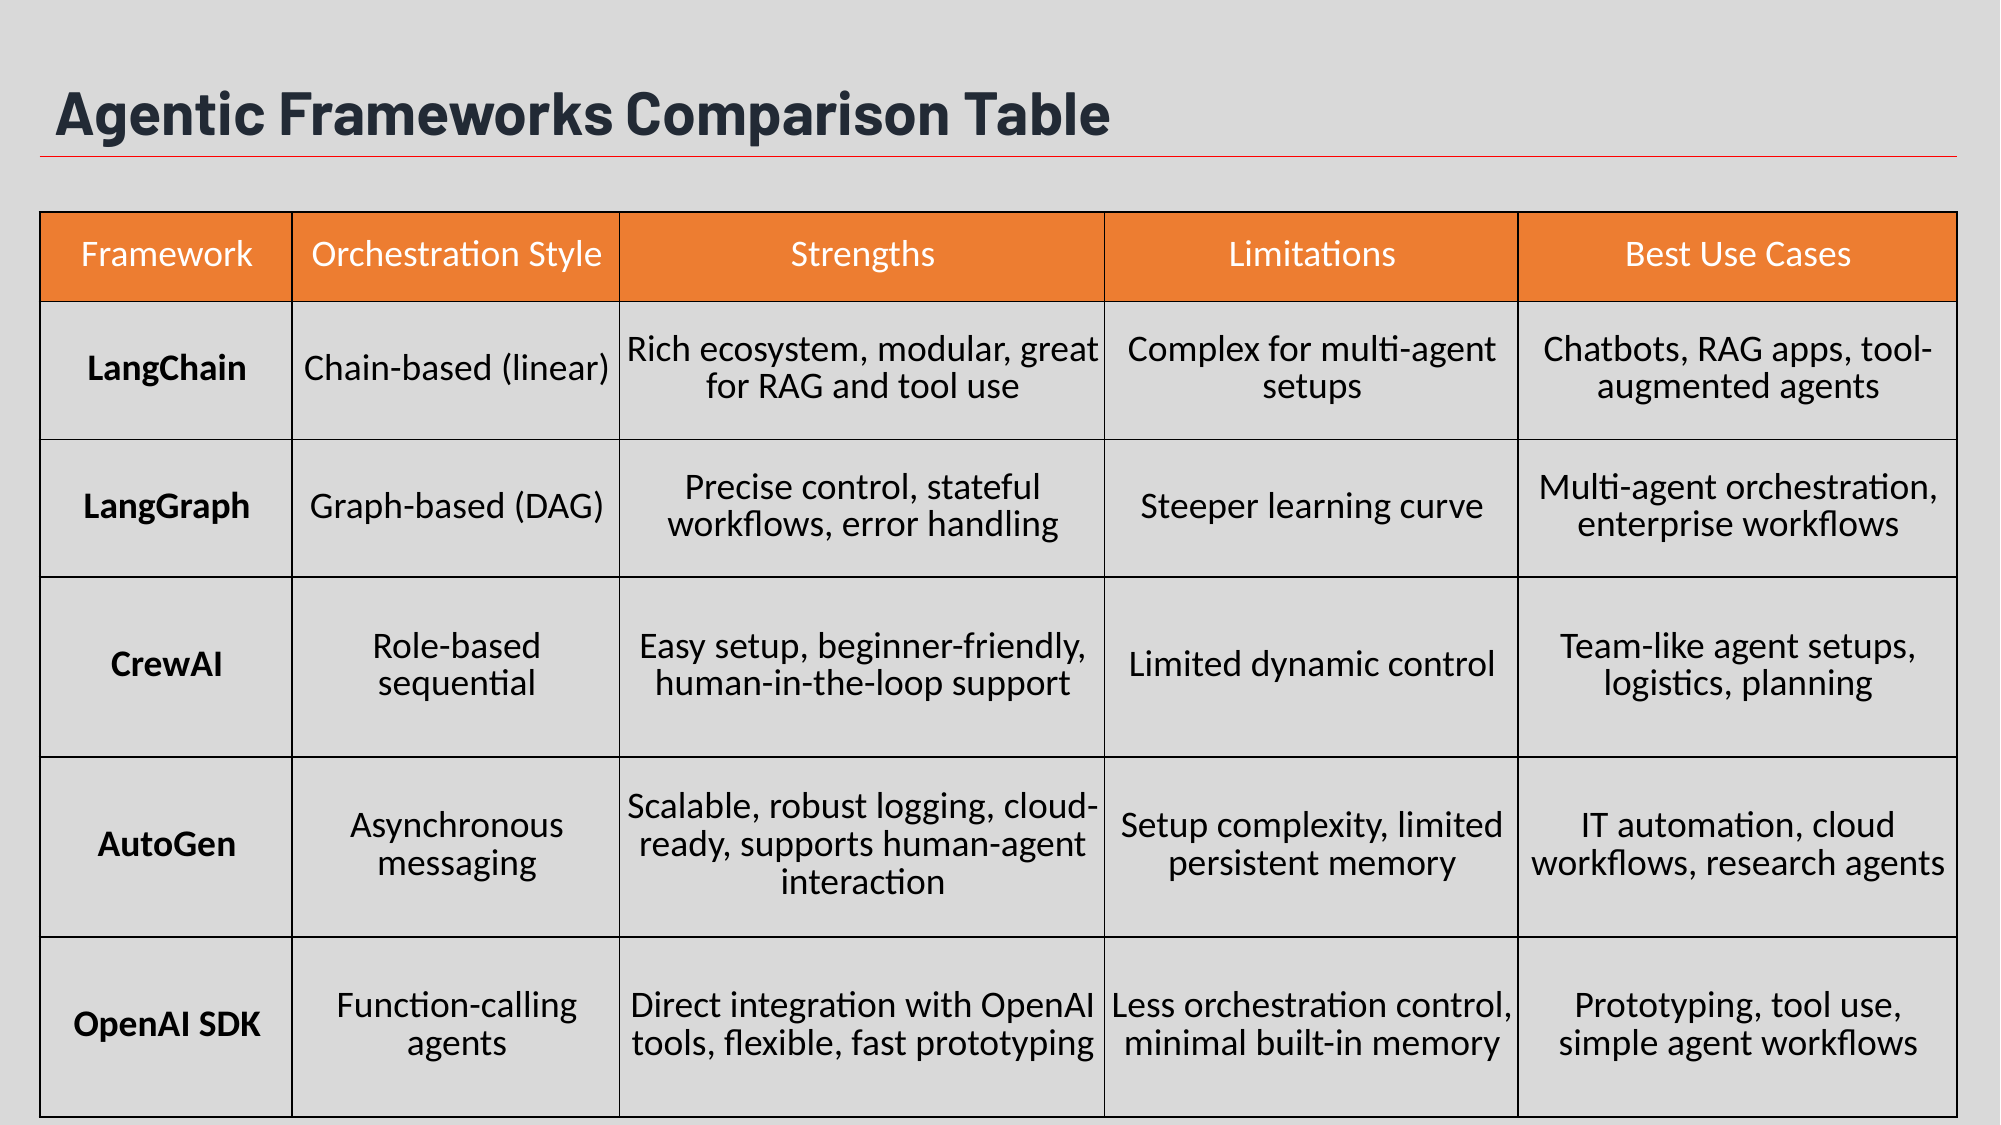

Agentic Frameworks Comparison Table
| Framework | Orchestration Style | Strengths | Limitations | Best Use Cases |
| --- | --- | --- | --- | --- |
| LangChain | Chain-based (linear) | Rich ecosystem, modular, great for RAG and tool use | Complex for multi-agent setups | Chatbots, RAG apps, tool-augmented agents |
| LangGraph | Graph-based (DAG) | Precise control, stateful workflows, error handling | Steeper learning curve | Multi-agent orchestration, enterprise workflows |
| CrewAI | Role-based sequential | Easy setup, beginner-friendly, human-in-the-loop support | Limited dynamic control | Team-like agent setups, logistics, planning |
| AutoGen | Asynchronous messaging | Scalable, robust logging, cloud-ready, supports human-agent interaction | Setup complexity, limited persistent memory | IT automation, cloud workflows, research agents |
| OpenAI SDK | Function-calling agents | Direct integration with OpenAI tools, flexible, fast prototyping | Less orchestration control, minimal built-in memory | Prototyping, tool use, simple agent workflows |